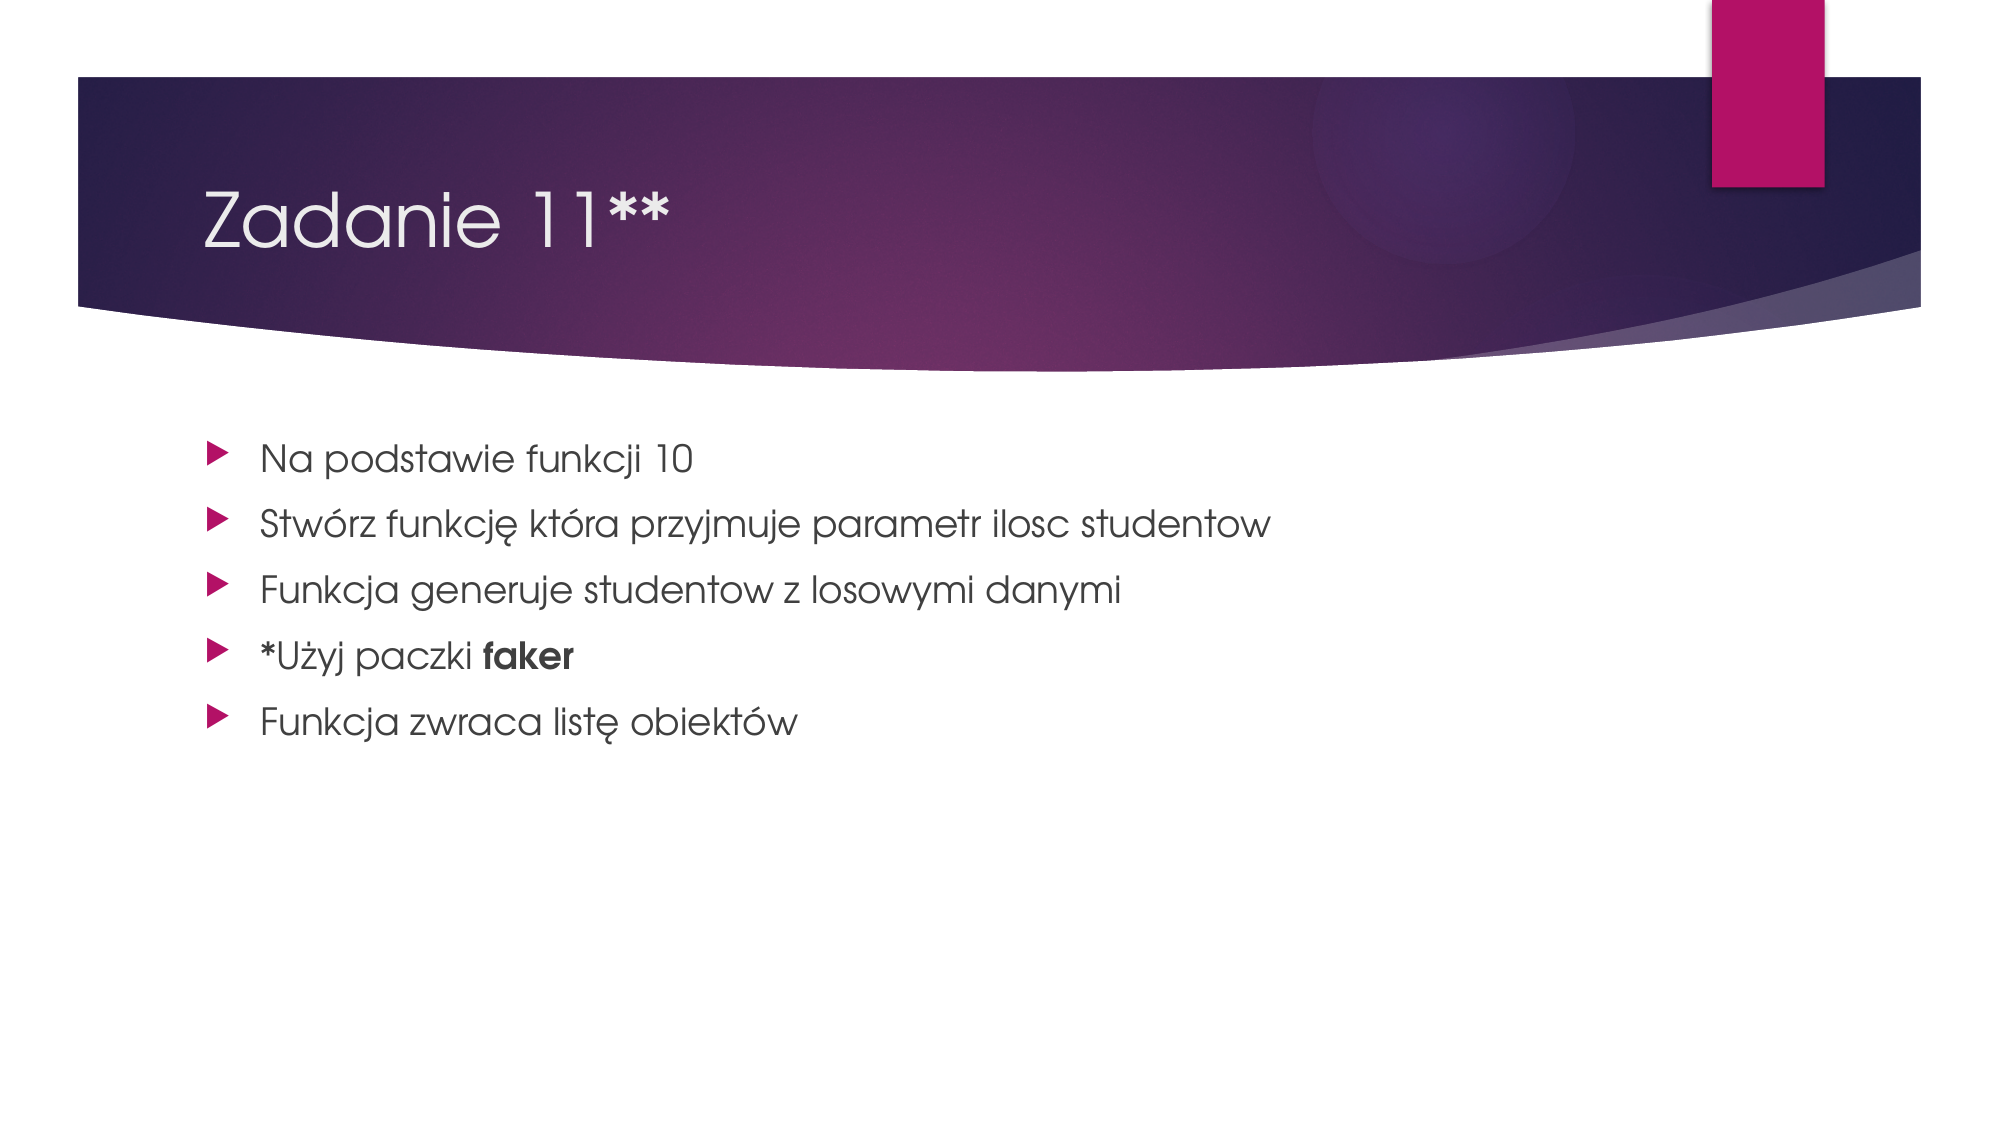

# Zadanie 11**
Na podstawie funkcji 10
Stwórz funkcję która przyjmuje parametr ilosc studentow
Funkcja generuje studentow z losowymi danymi
*Użyj paczki faker
Funkcja zwraca listę obiektów